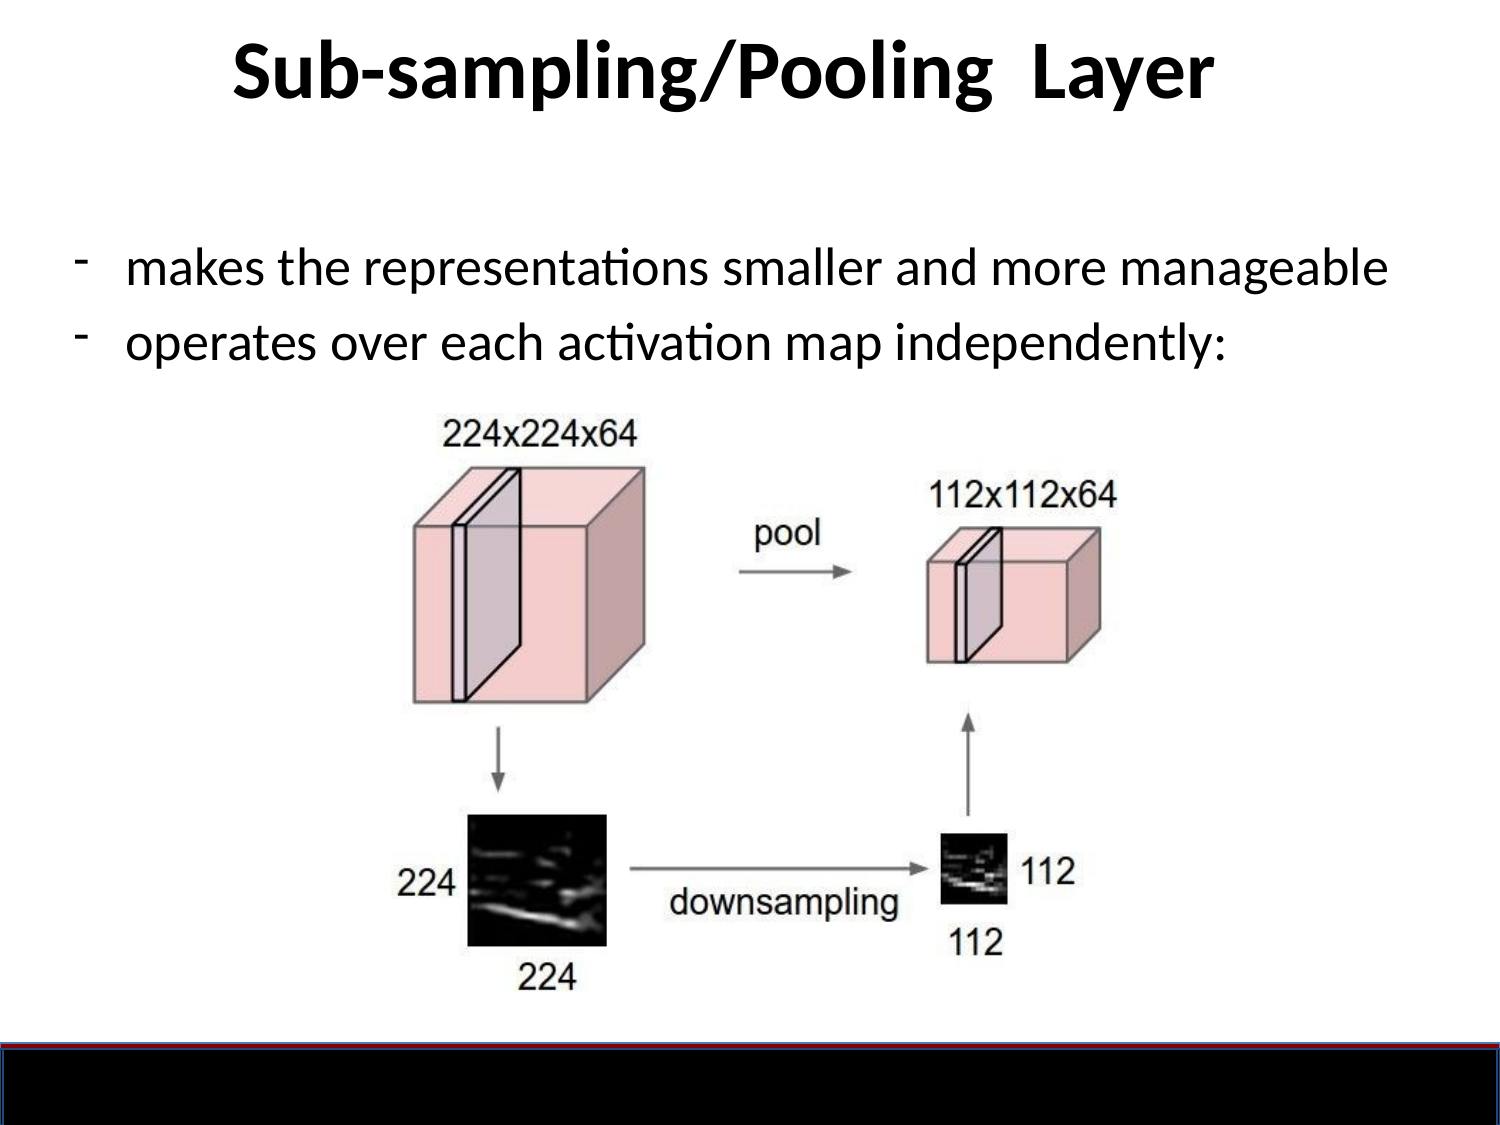

# Sub-sampling/Pooling  Layer
makes the representations smaller and more manageable
operates over each activation map independently: